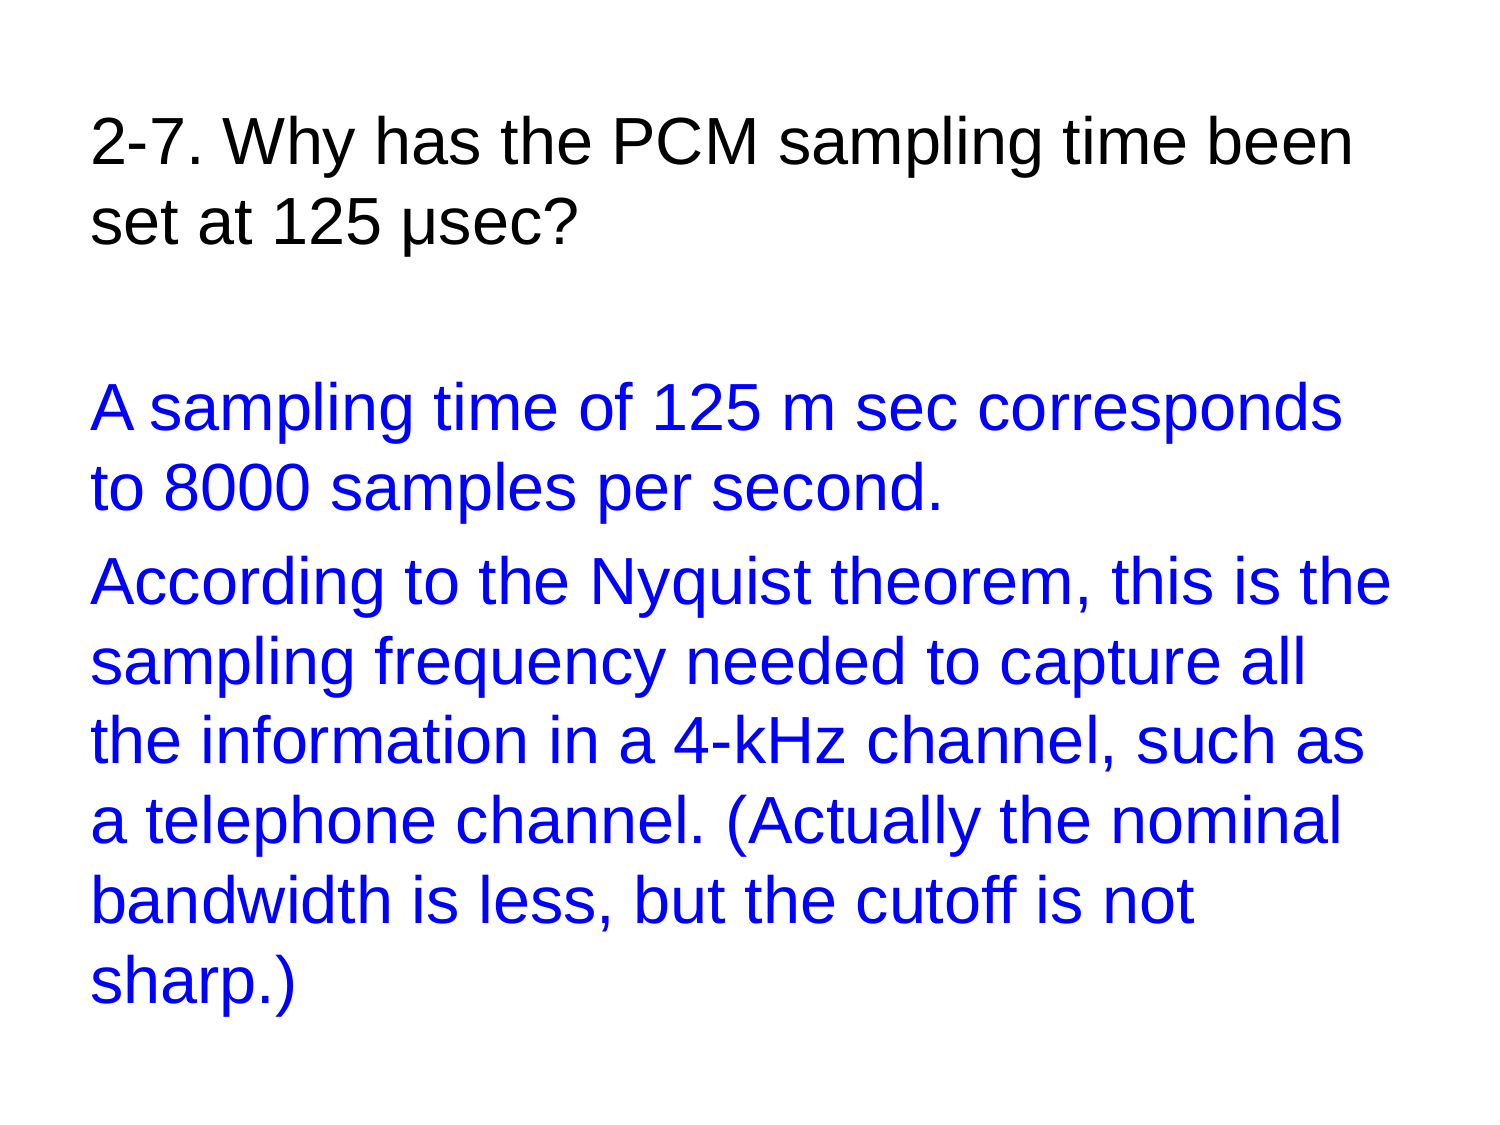

2-7. Why has the PCM sampling time been set at 125 μsec?

A sampling time of 125 m sec corresponds to 8000 samples per second.
According to the Nyquist theorem, this is the sampling frequency needed to capture all the information in a 4-kHz channel, such as a telephone channel. (Actually the nominal bandwidth is less, but the cutoff is not sharp.)